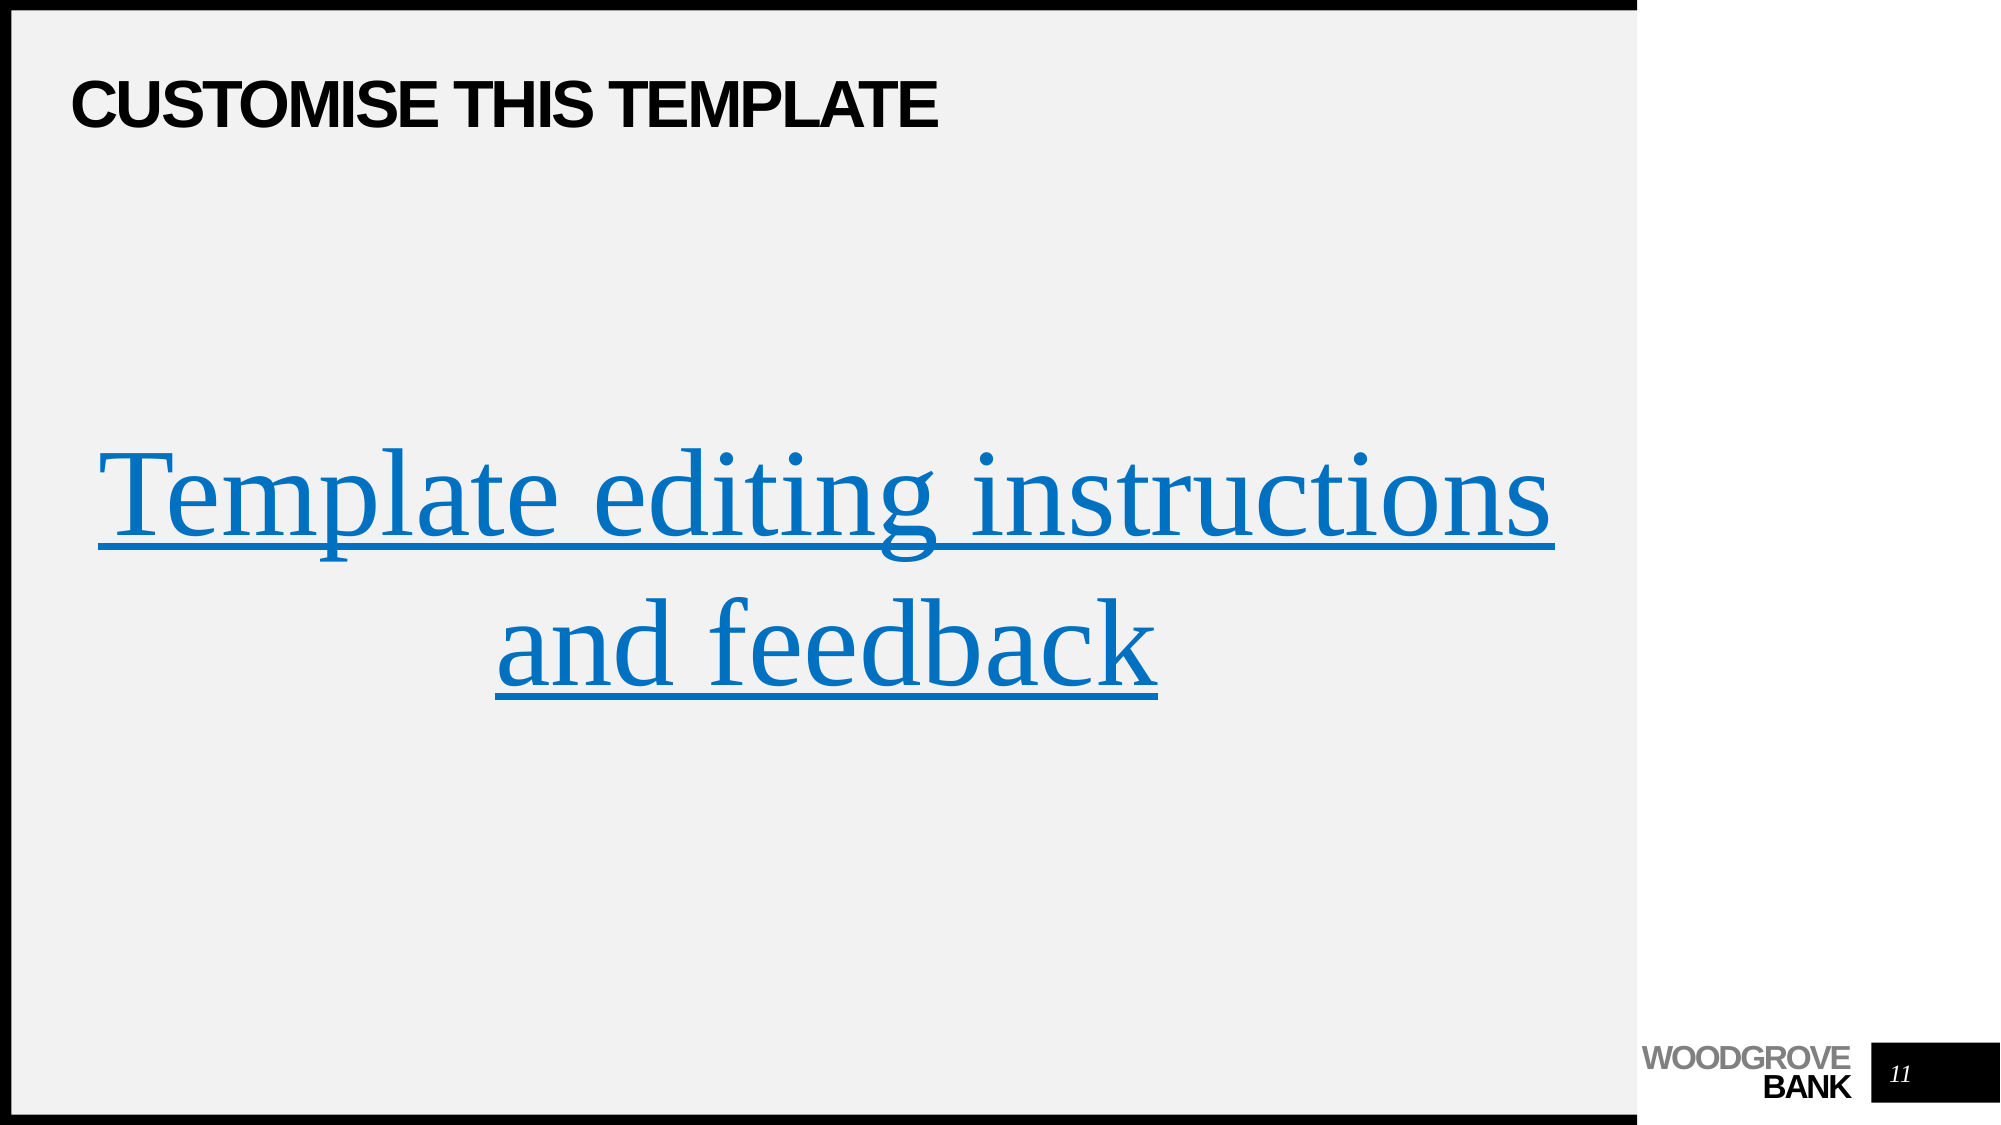

# Customise this Template
Template editing instructions and feedback
11